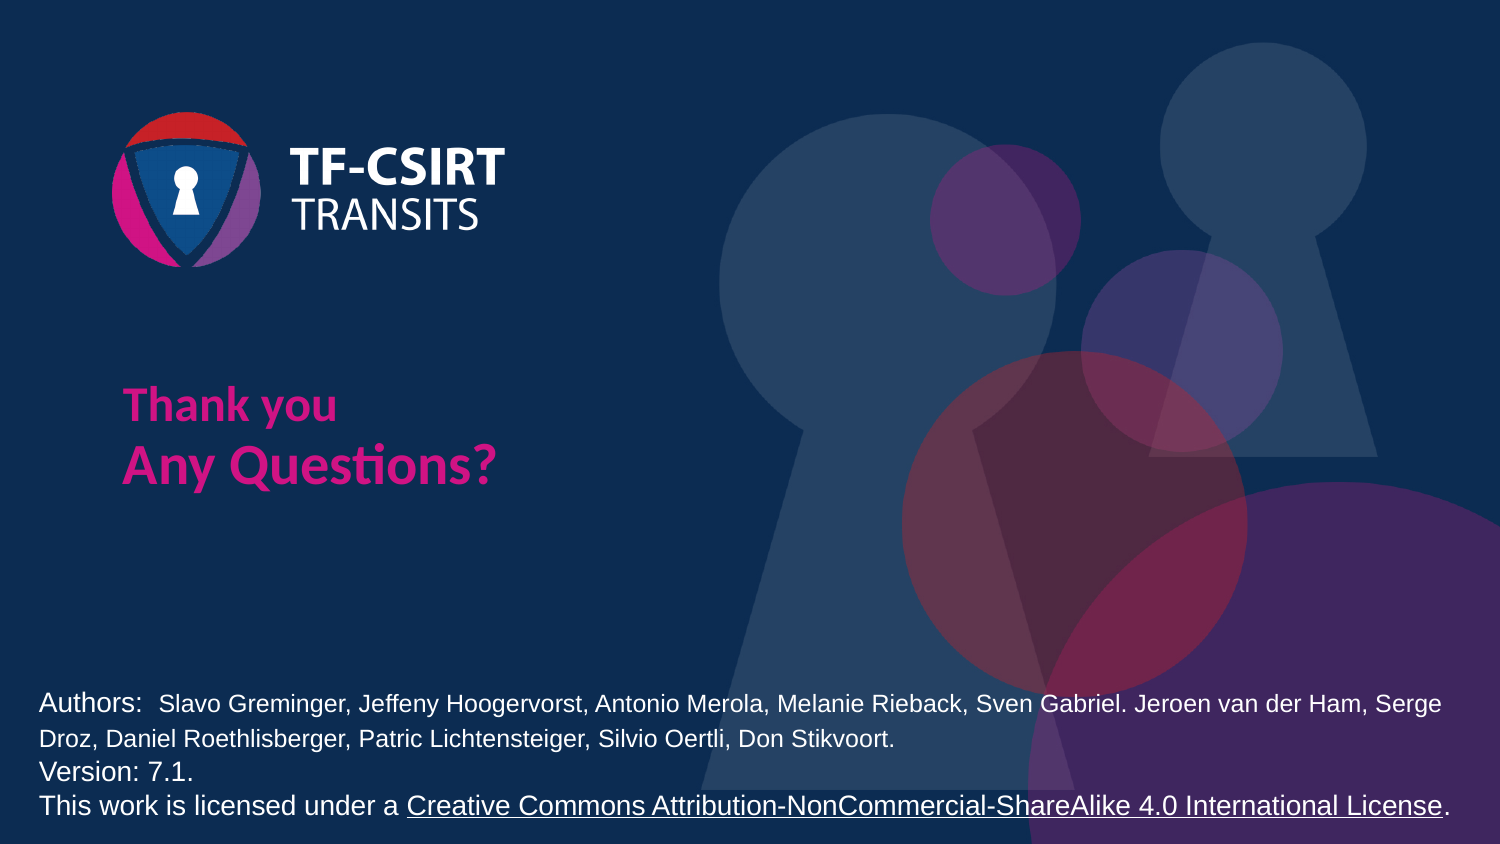

Authors:  Slavo Greminger, Jeffeny Hoogervorst, Antonio Merola, Melanie Rieback, Sven Gabriel. Jeroen van der Ham, Serge Droz, Daniel Roethlisberger, Patric Lichtensteiger, Silvio Oertli, Don Stikvoort.
Version: 7.1.
This work is licensed under a Creative Commons Attribution-NonCommercial-ShareAlike 4.0 International License.